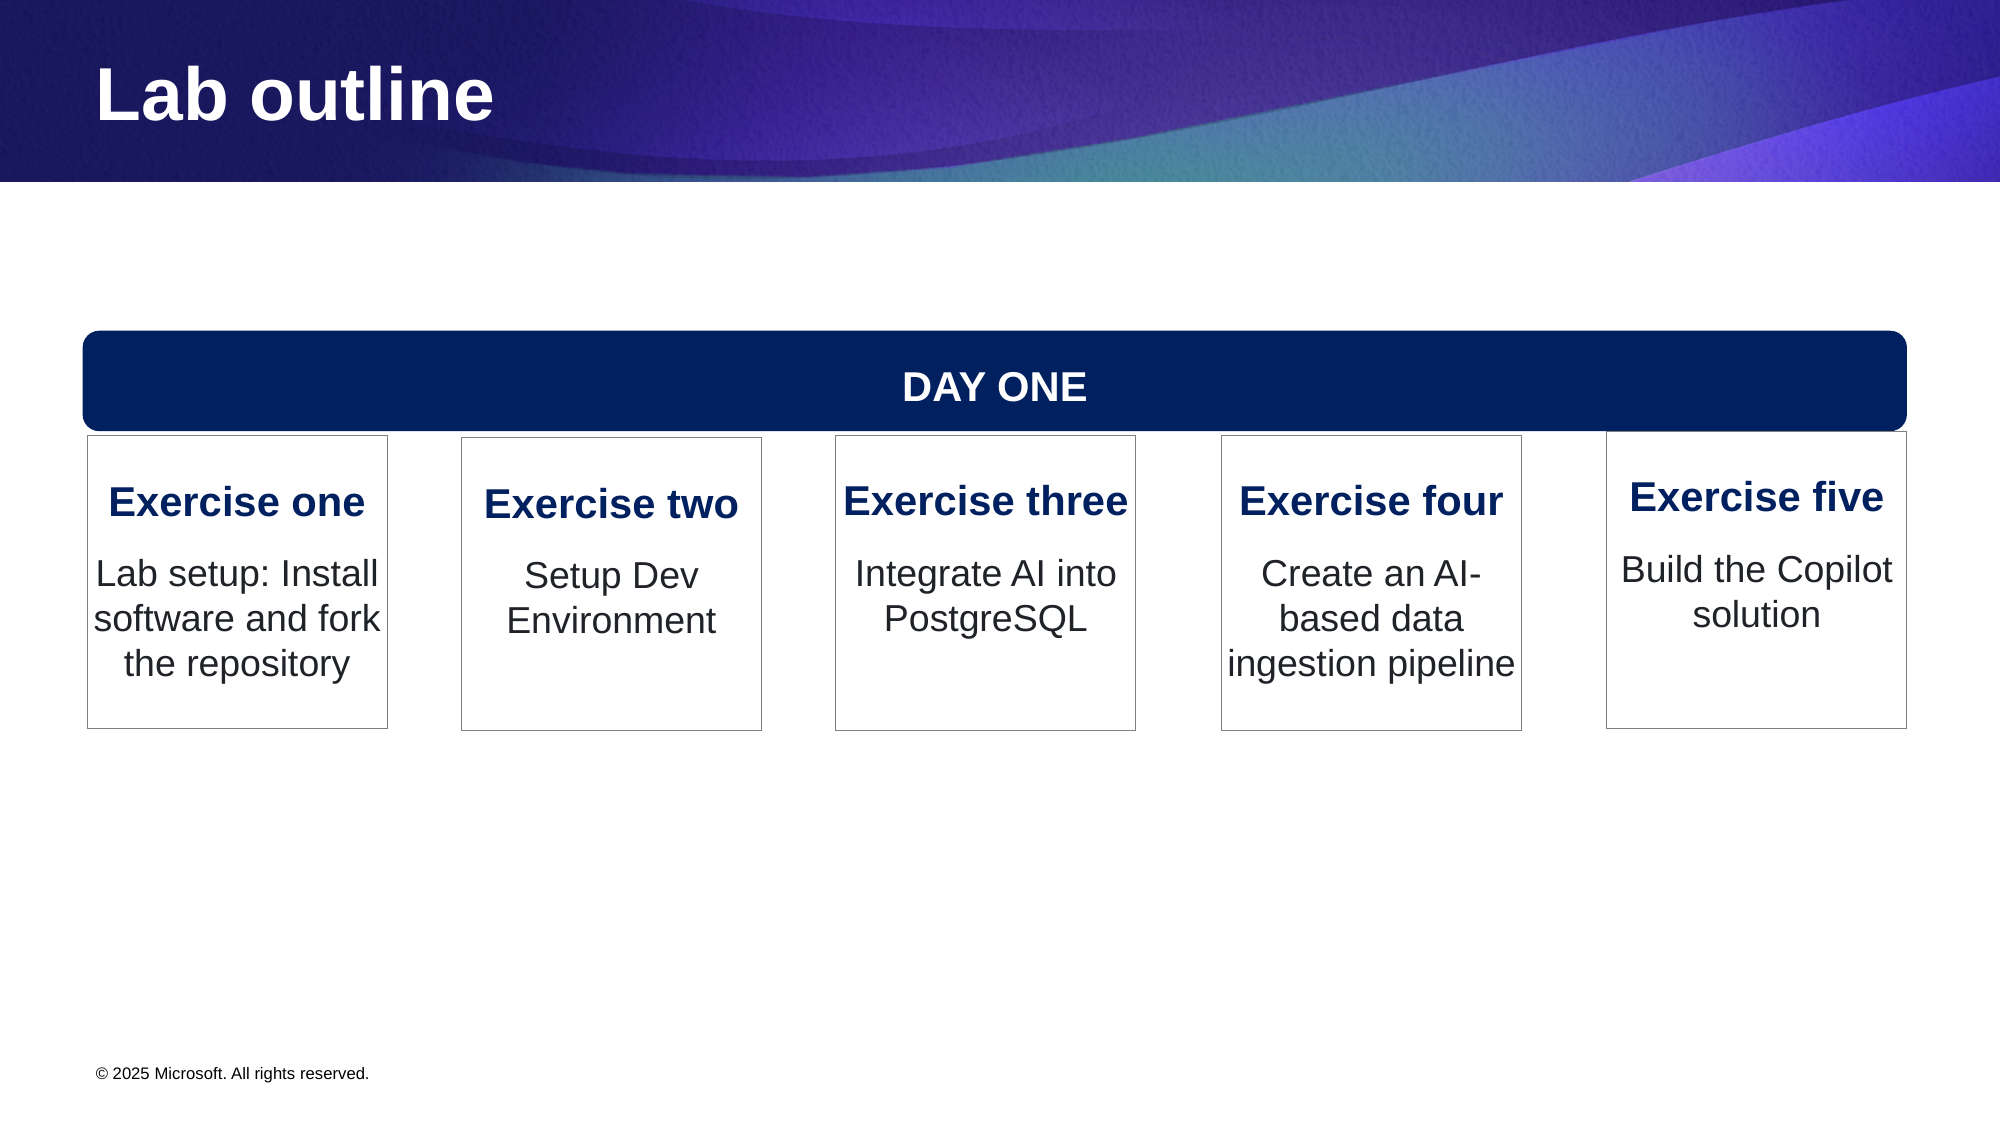

Lab outline
DAY ONE
Exercise five
Build the Copilot solution
Exercise one
Lab setup: Install software and fork the repository
Exercise three
Integrate AI into PostgreSQL
Exercise four
Create an AI-based data ingestion pipeline
Exercise two
Setup Dev Environment

© 2025 Microsoft. All rights reserved.